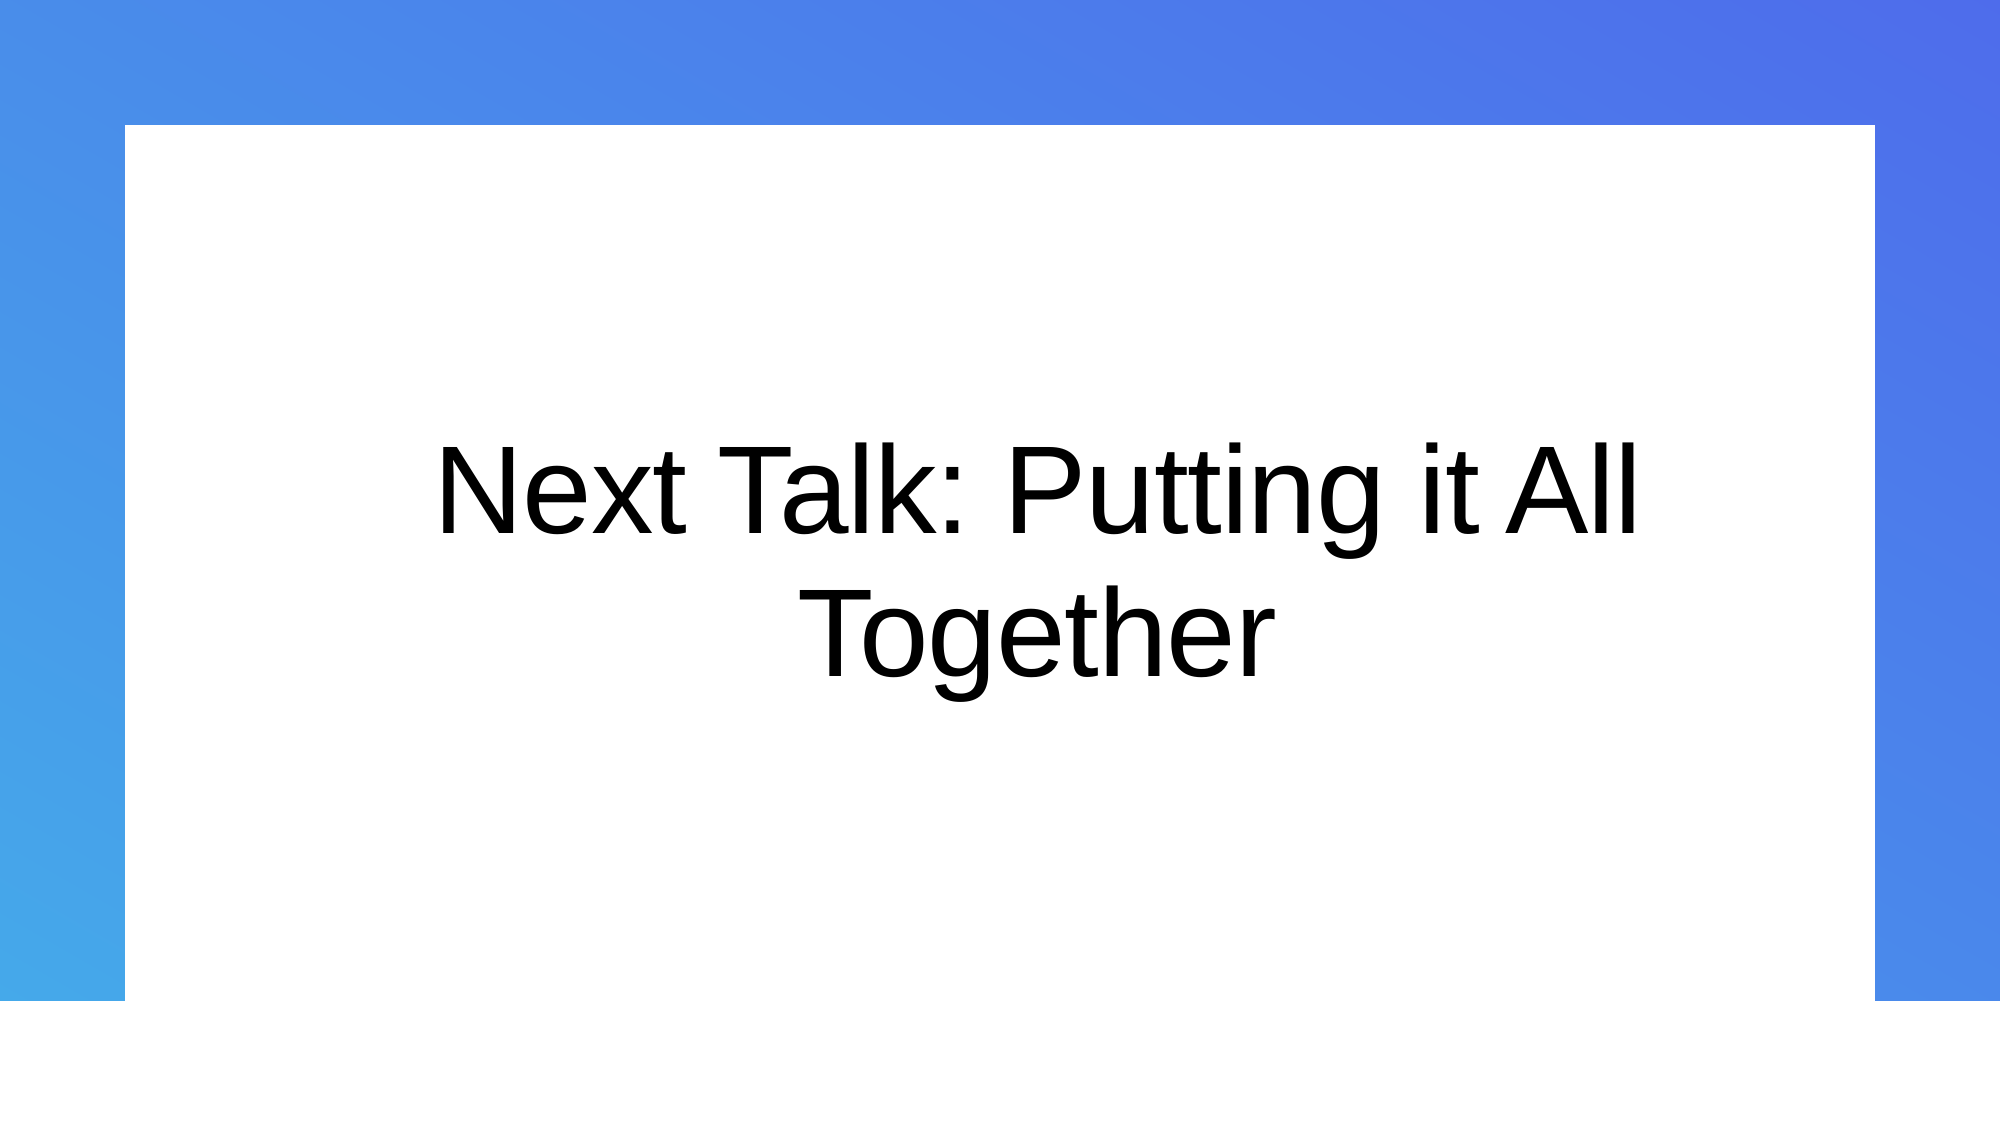

# Next Talk: Putting it All Together